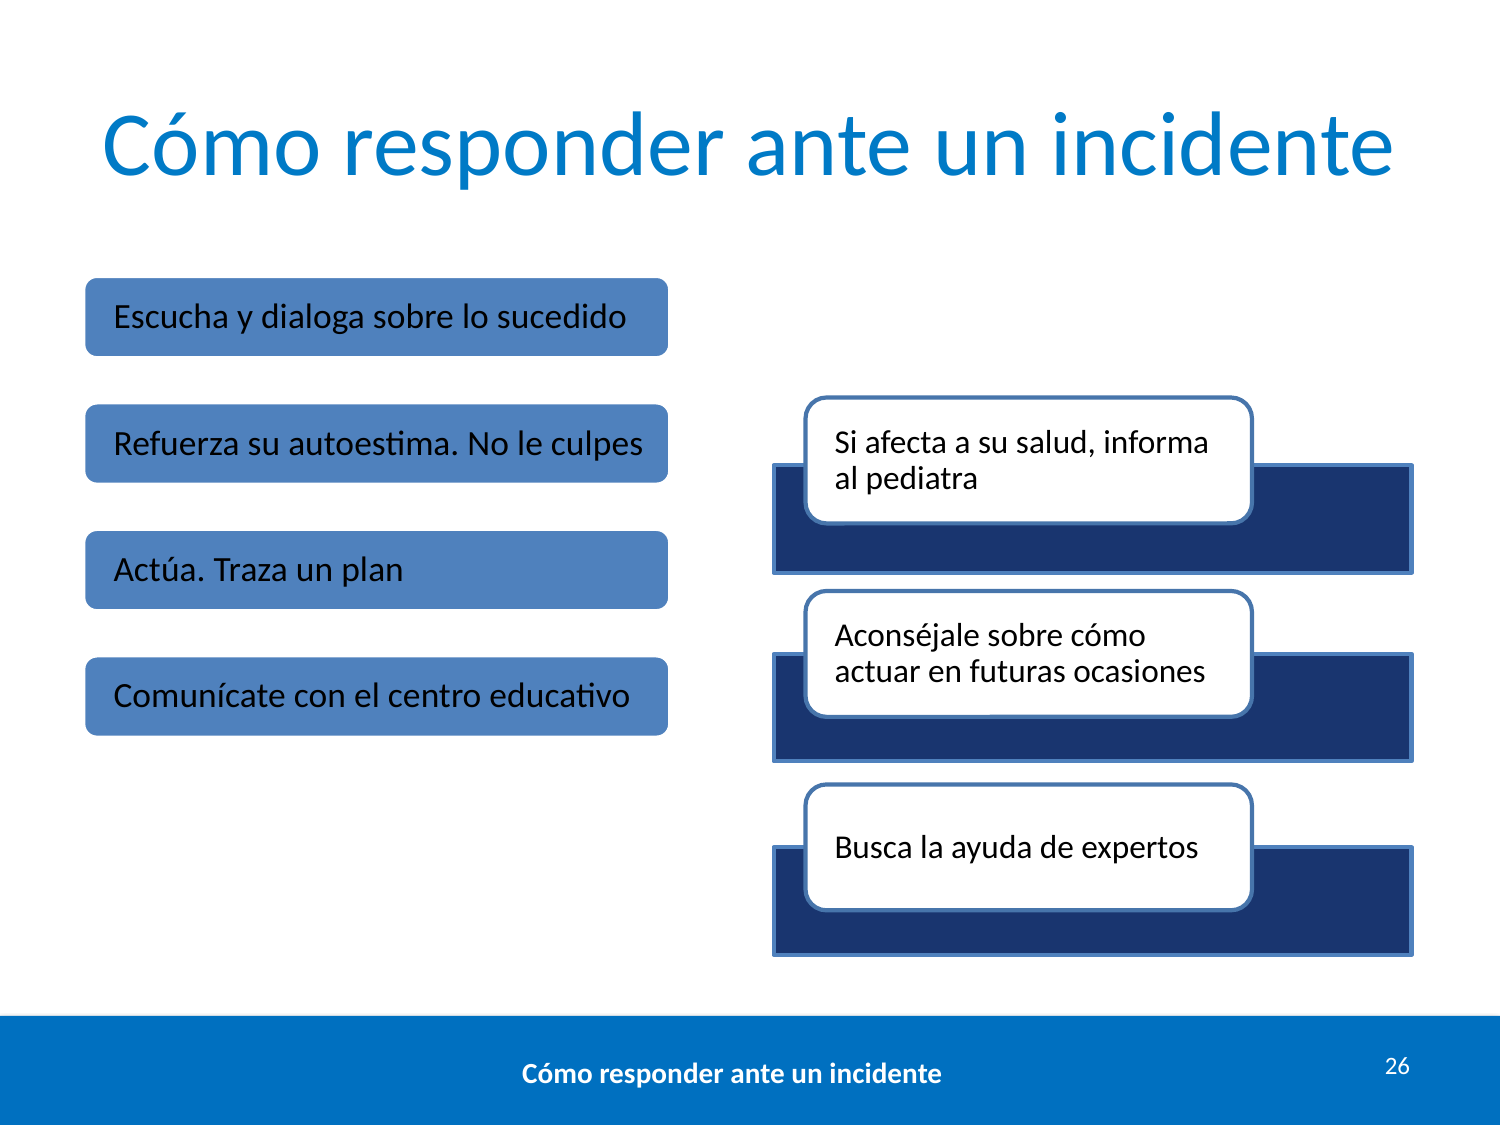

Escucha y dialoga sobre lo sucedido
Refuerza su autoestima. No le culpes
Actúa. Traza un plan
Comunícate con el centro educativo
# Cómo responder ante un incidente
Si afecta a su salud, informa al pediatra
Aconséjale sobre cómo actuar en futuras ocasiones
Busca la ayuda de expertos
26
Cómo responder ante un incidente